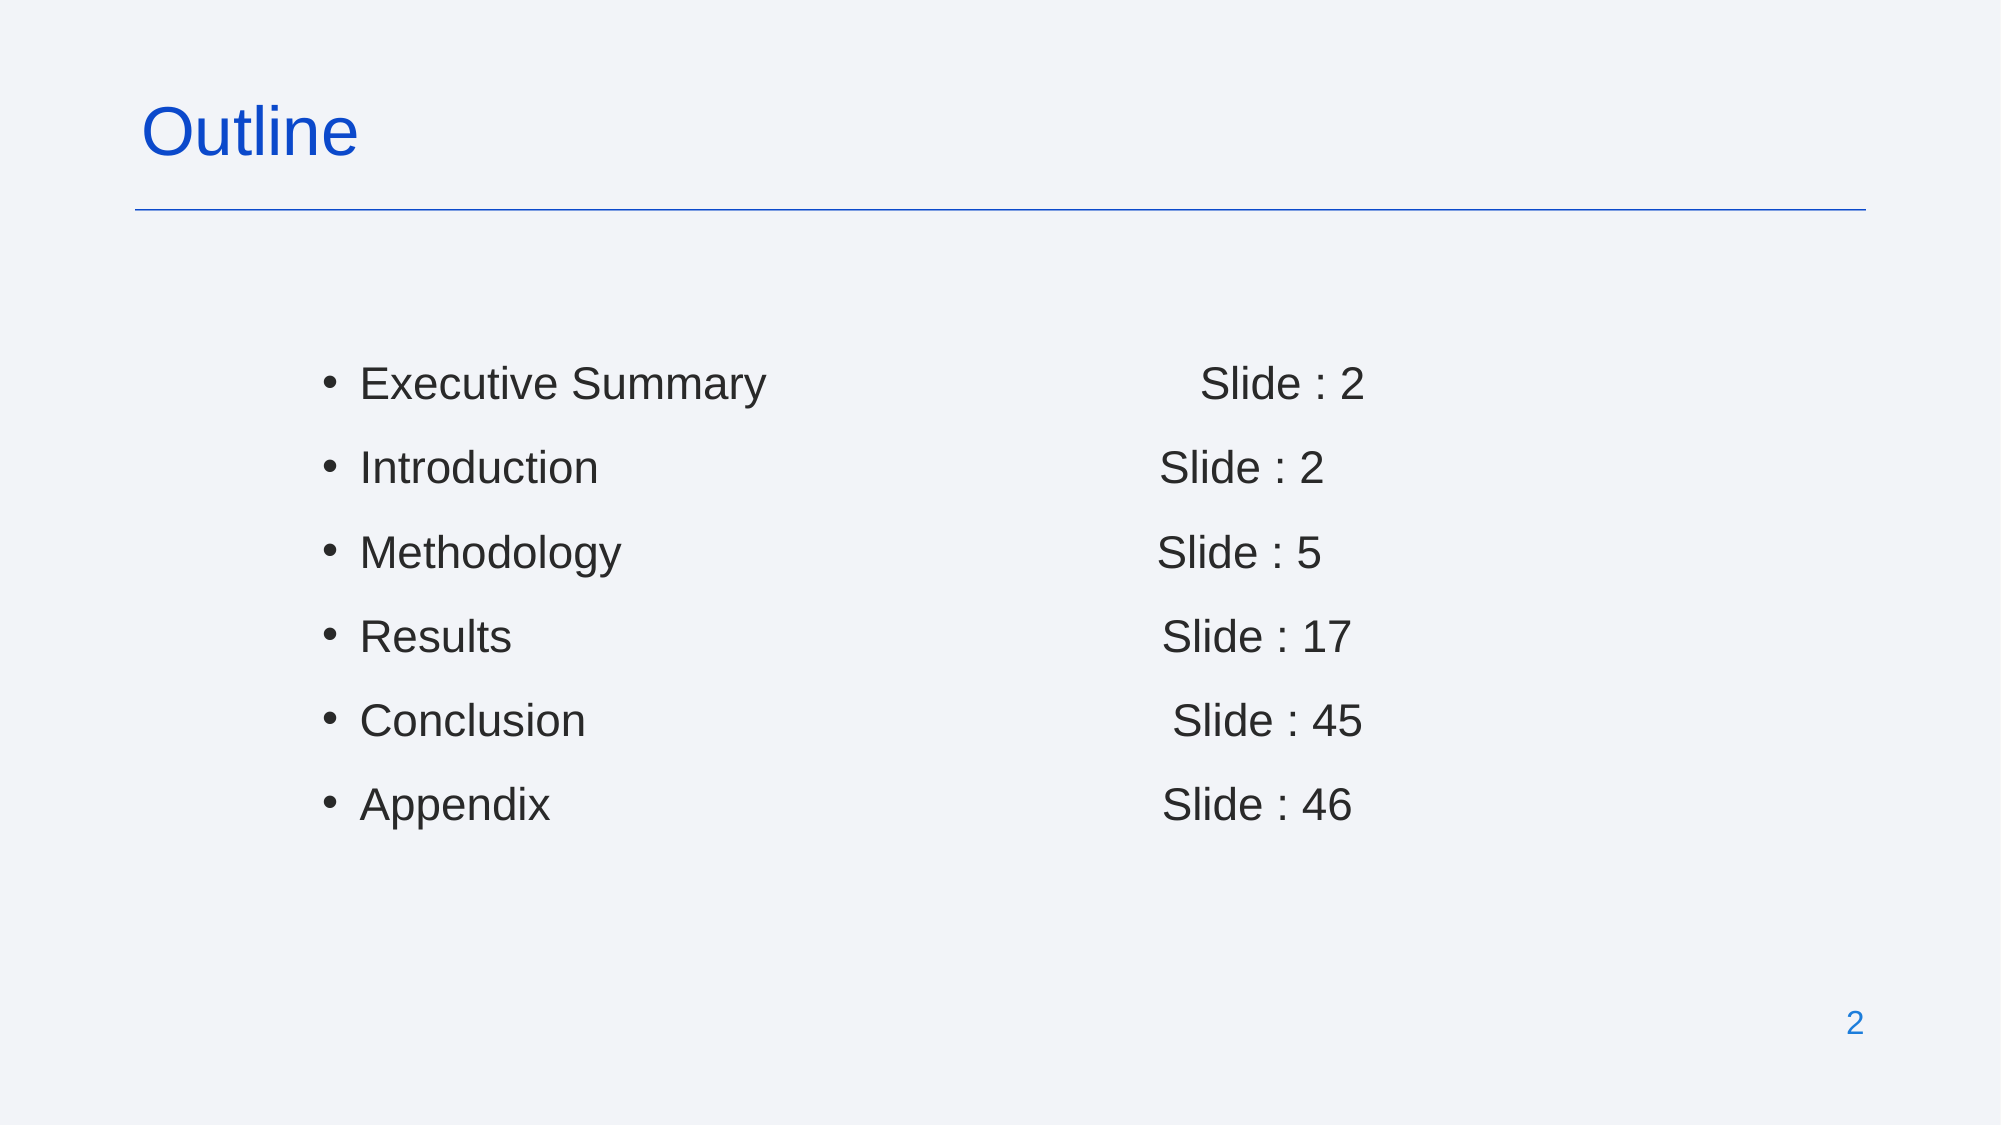

Outline
Executive Summary                                  Slide : 2
Introduction                                            Slide : 2
Methodology                                          Slide : 5
Results                                                   Slide : 17
Conclusion                                              Slide : 45
Appendix                                                Slide : 46

2